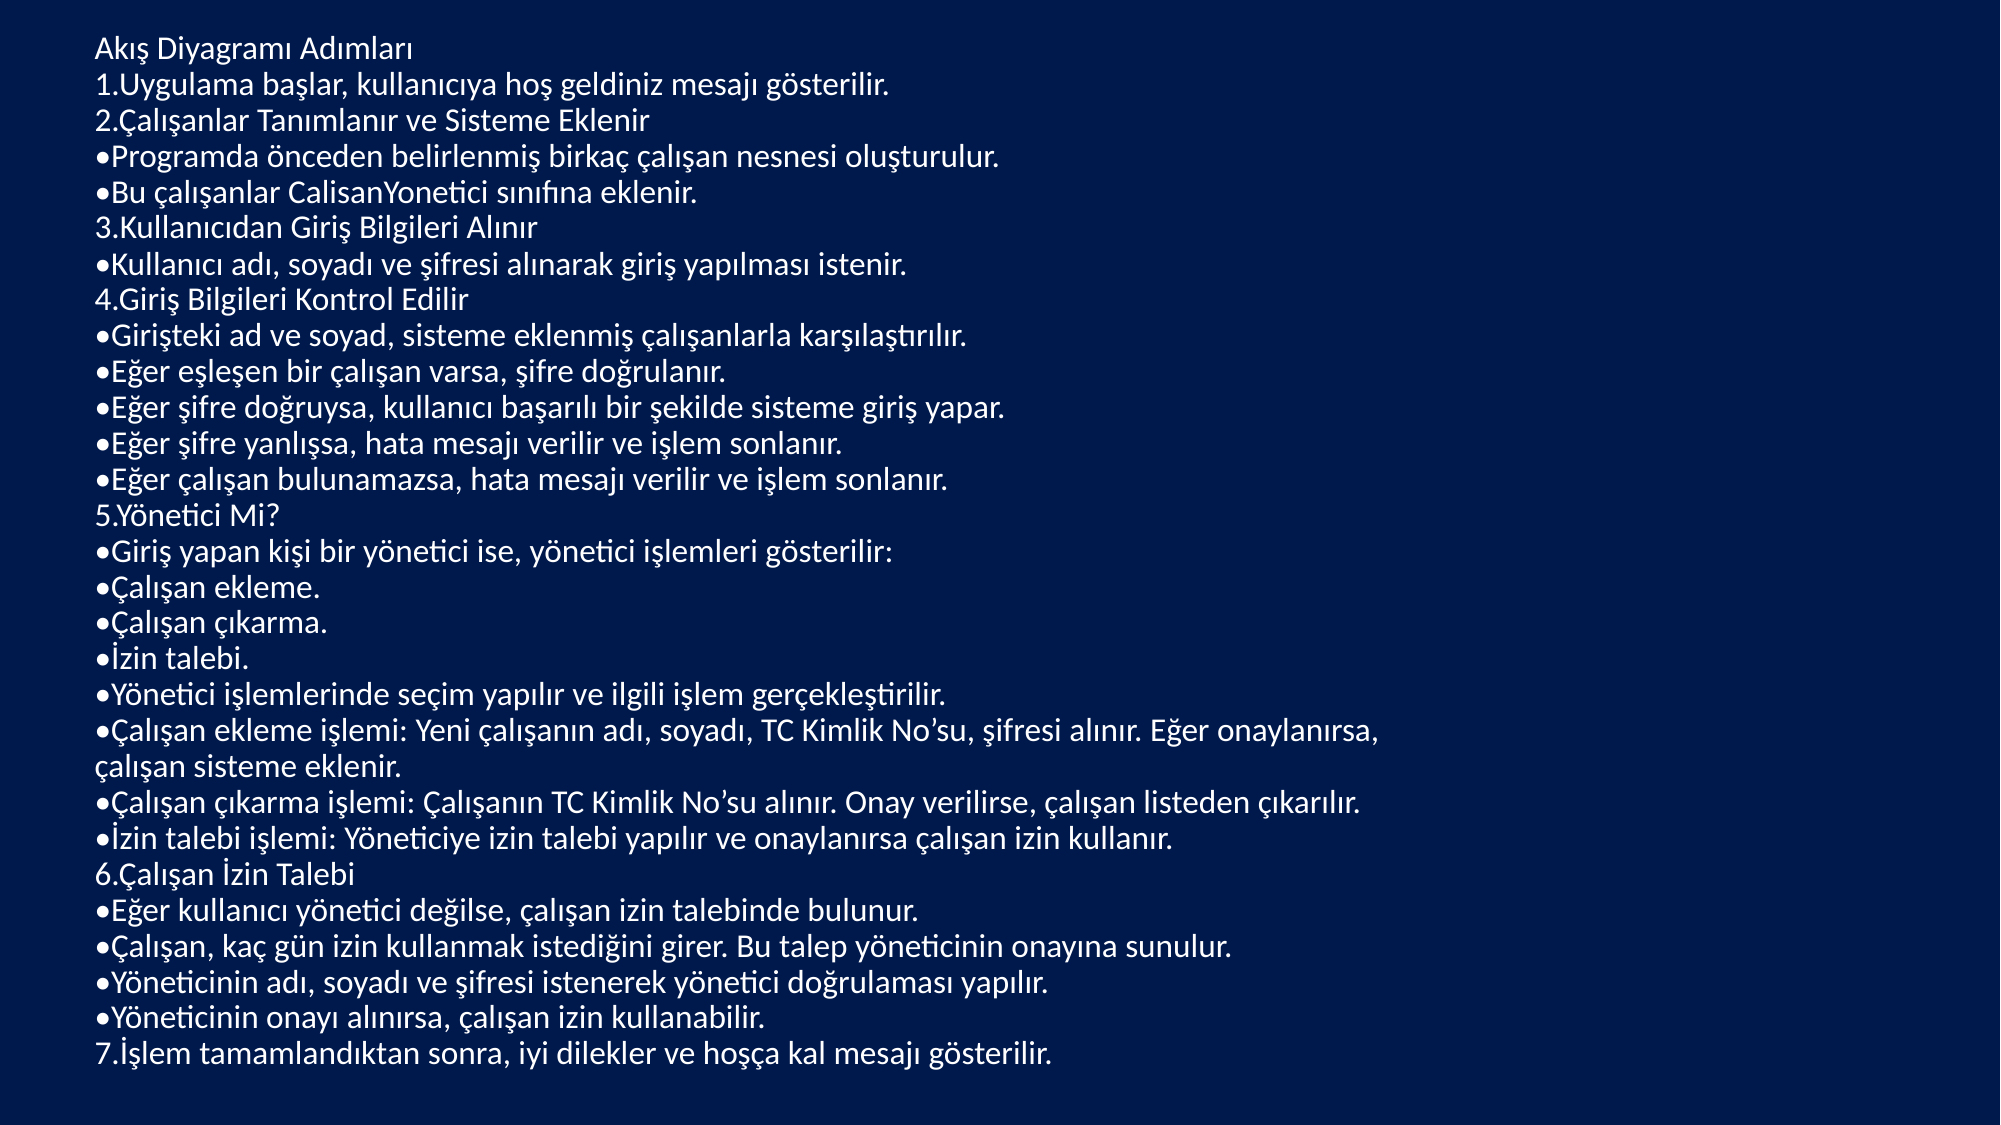

# Akış Diyagramı Adımları 1.Uygulama başlar, kullanıcıya hoş geldiniz mesajı gösterilir. 2.Çalışanlar Tanımlanır ve Sisteme Eklenir •Programda önceden belirlenmiş birkaç çalışan nesnesi oluşturulur. •Bu çalışanlar CalisanYonetici sınıfına eklenir. 3.Kullanıcıdan Giriş Bilgileri Alınır •Kullanıcı adı, soyadı ve şifresi alınarak giriş yapılması istenir. 4.Giriş Bilgileri Kontrol Edilir •Girişteki ad ve soyad, sisteme eklenmiş çalışanlarla karşılaştırılır. •Eğer eşleşen bir çalışan varsa, şifre doğrulanır. •Eğer şifre doğruysa, kullanıcı başarılı bir şekilde sisteme giriş yapar. •Eğer şifre yanlışsa, hata mesajı verilir ve işlem sonlanır. •Eğer çalışan bulunamazsa, hata mesajı verilir ve işlem sonlanır. 5.Yönetici Mi? •Giriş yapan kişi bir yönetici ise, yönetici işlemleri gösterilir: •Çalışan ekleme. •Çalışan çıkarma. •İzin talebi. •Yönetici işlemlerinde seçim yapılır ve ilgili işlem gerçekleştirilir. •Çalışan ekleme işlemi: Yeni çalışanın adı, soyadı, TC Kimlik No’su, şifresi alınır. Eğer onaylanırsa, çalışan sisteme eklenir. •Çalışan çıkarma işlemi: Çalışanın TC Kimlik No’su alınır. Onay verilirse, çalışan listeden çıkarılır. •İzin talebi işlemi: Yöneticiye izin talebi yapılır ve onaylanırsa çalışan izin kullanır. 6.Çalışan İzin Talebi •Eğer kullanıcı yönetici değilse, çalışan izin talebinde bulunur. •Çalışan, kaç gün izin kullanmak istediğini girer. Bu talep yöneticinin onayına sunulur. •Yöneticinin adı, soyadı ve şifresi istenerek yönetici doğrulaması yapılır. •Yöneticinin onayı alınırsa, çalışan izin kullanabilir. 7.İşlem tamamlandıktan sonra, iyi dilekler ve hoşça kal mesajı gösterilir.